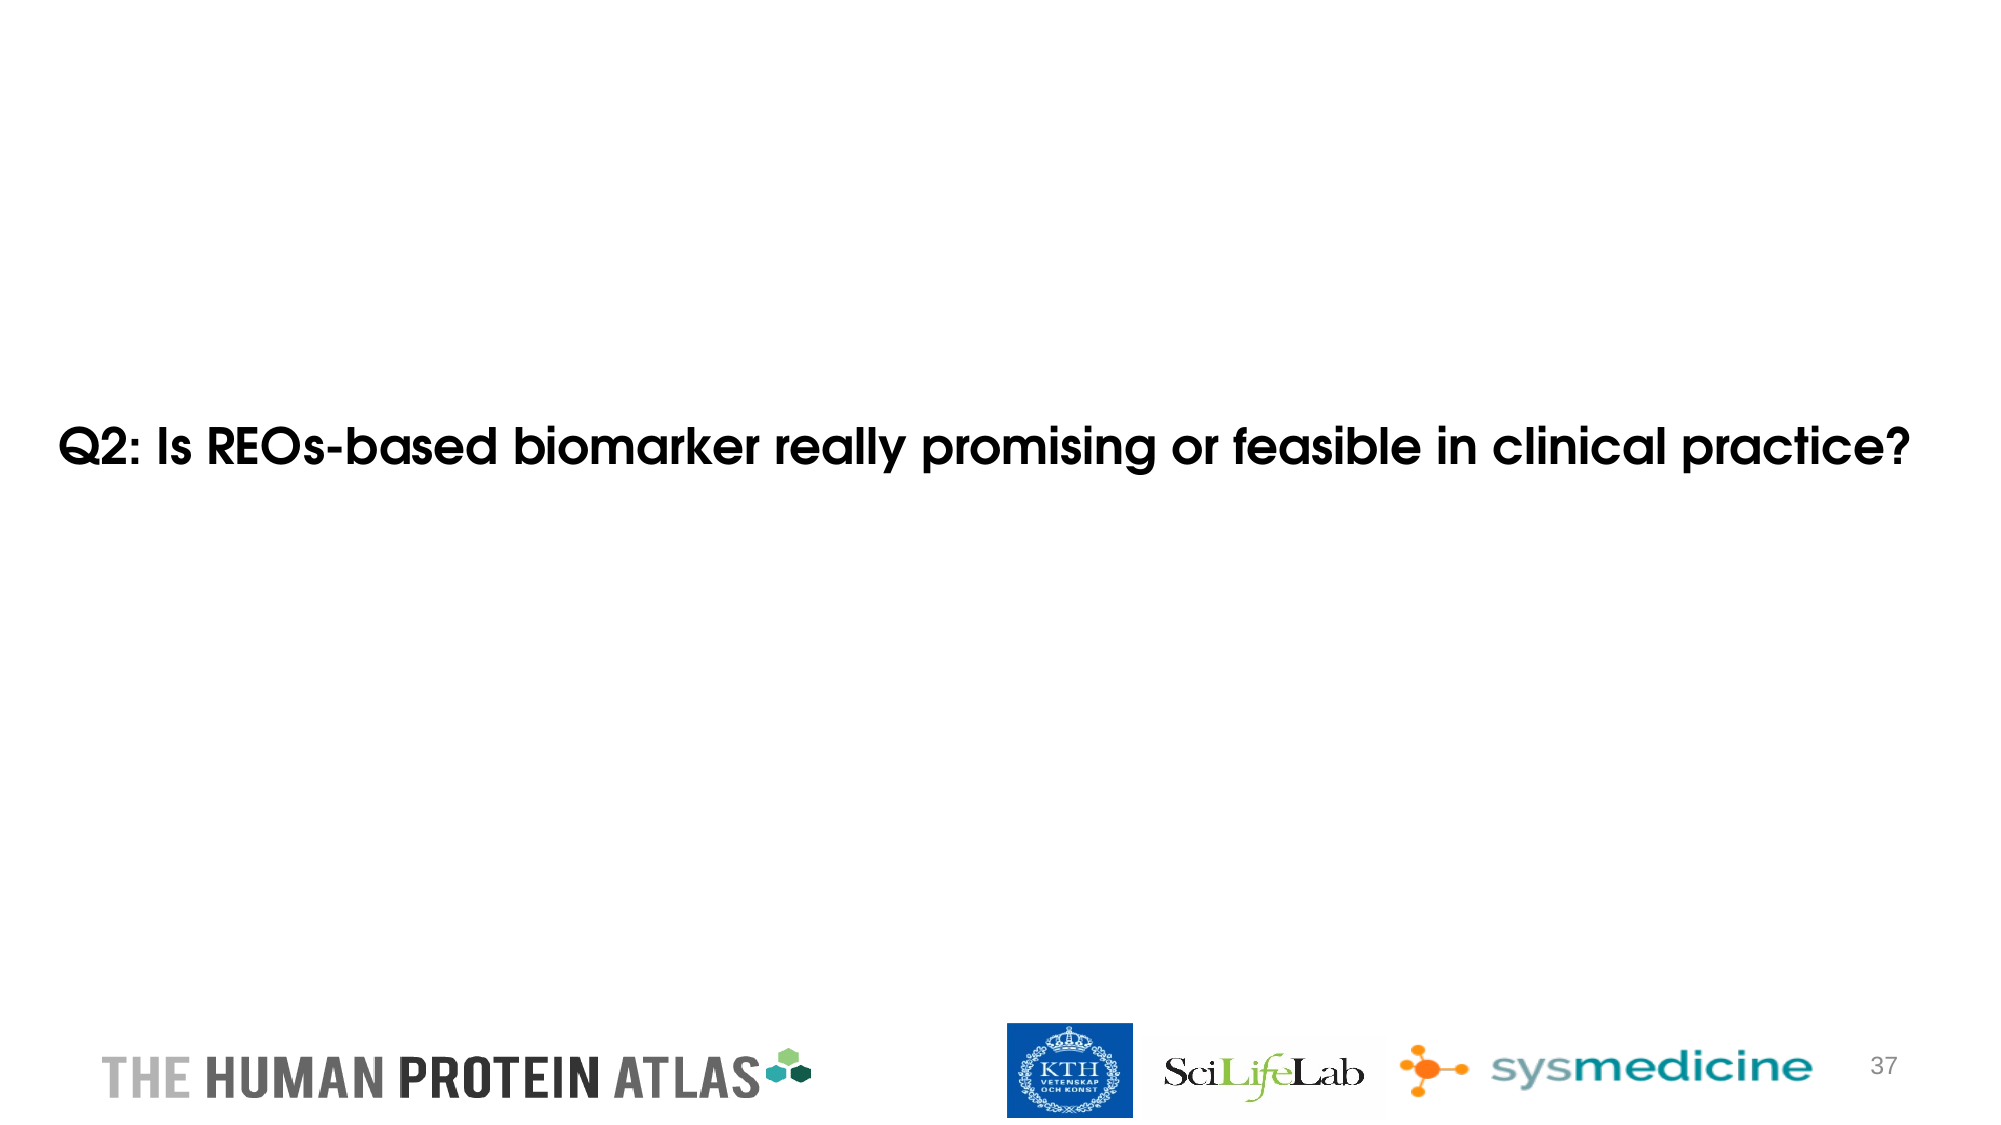

# Q2: Is REOs-based biomarker really promising or feasible in clinical practice?
37